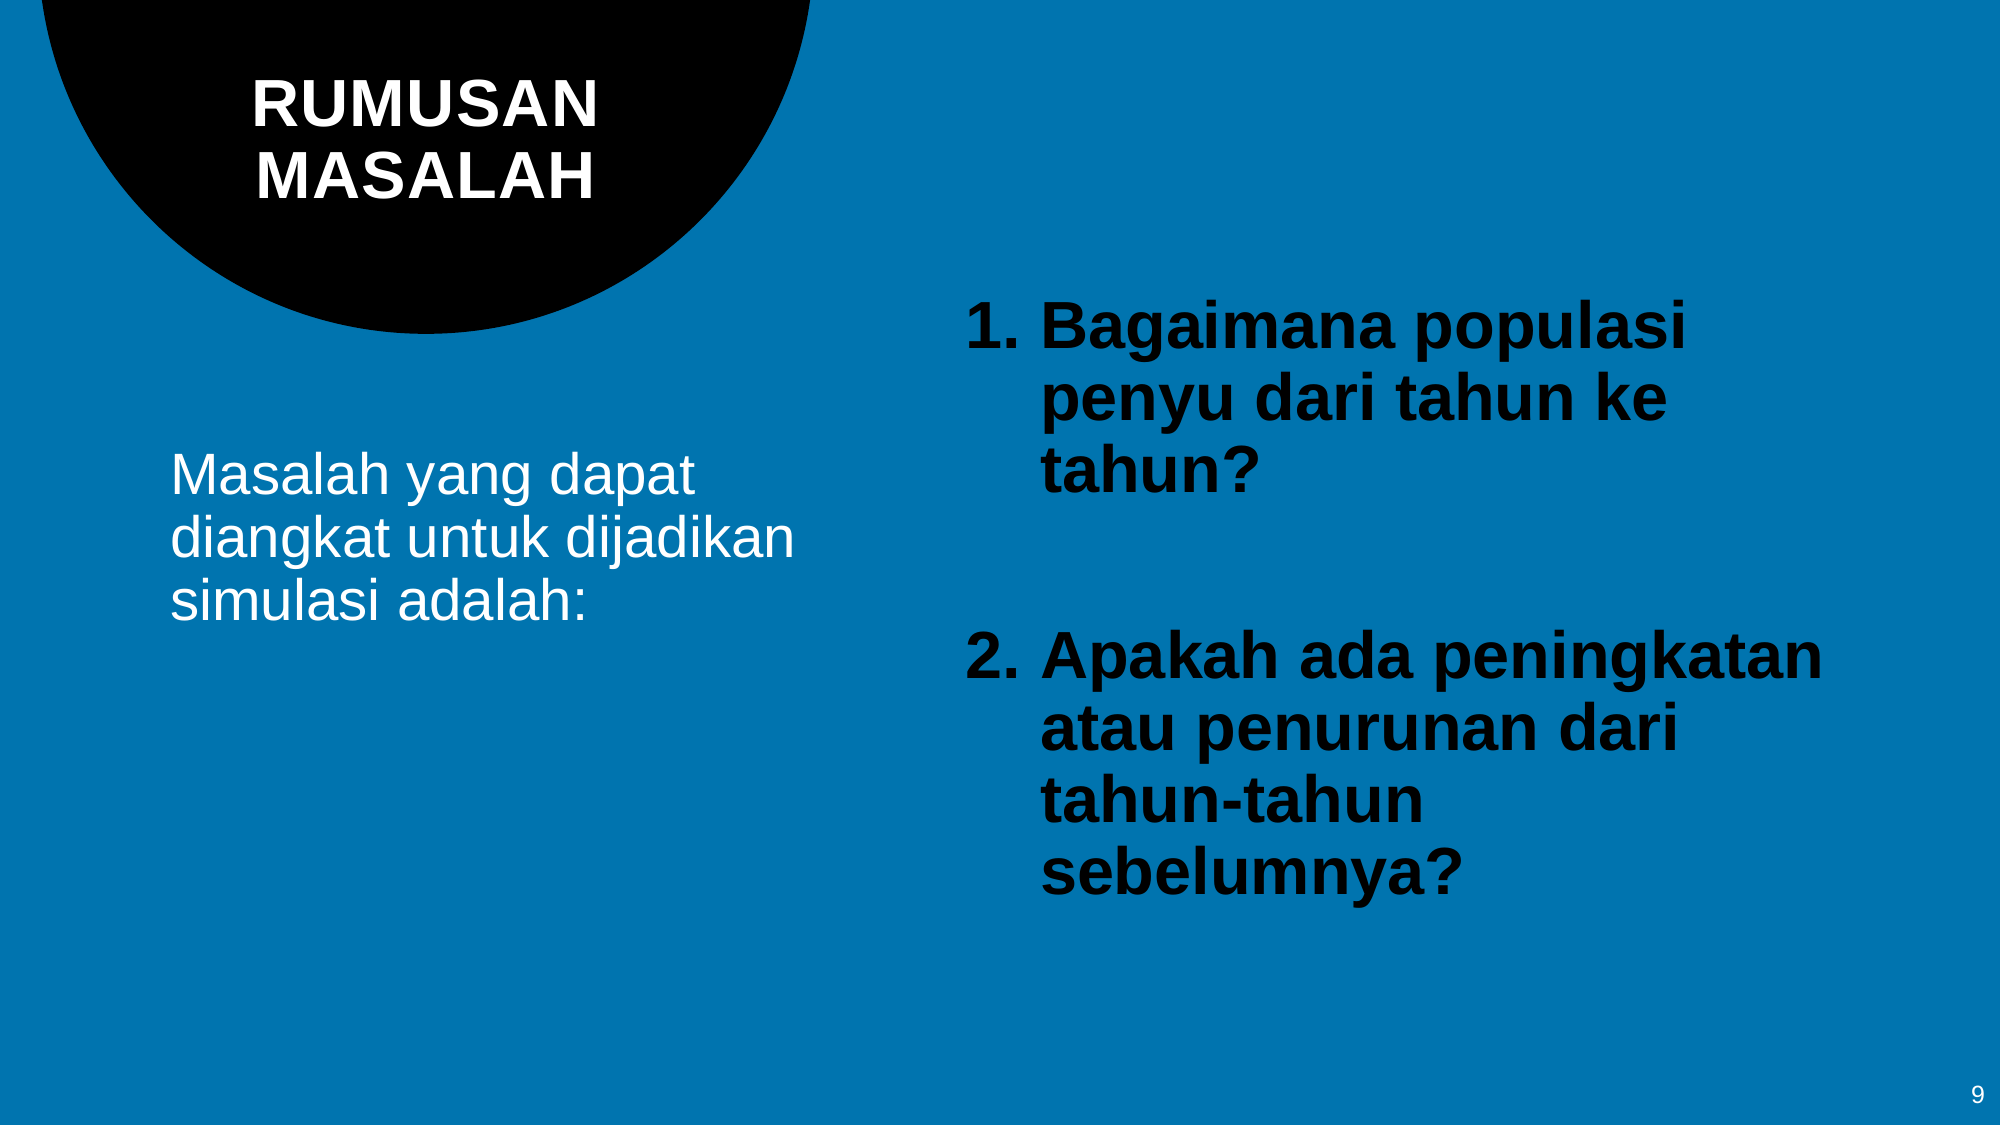

# RUMUSAN MASALAH

Bagaimana populasi penyu dari tahun ke tahun?

Apakah ada peningkatan atau penurunan dari tahun-tahun sebelumnya?
Masalah yang dapat diangkat untuk dijadikan simulasi adalah:
9